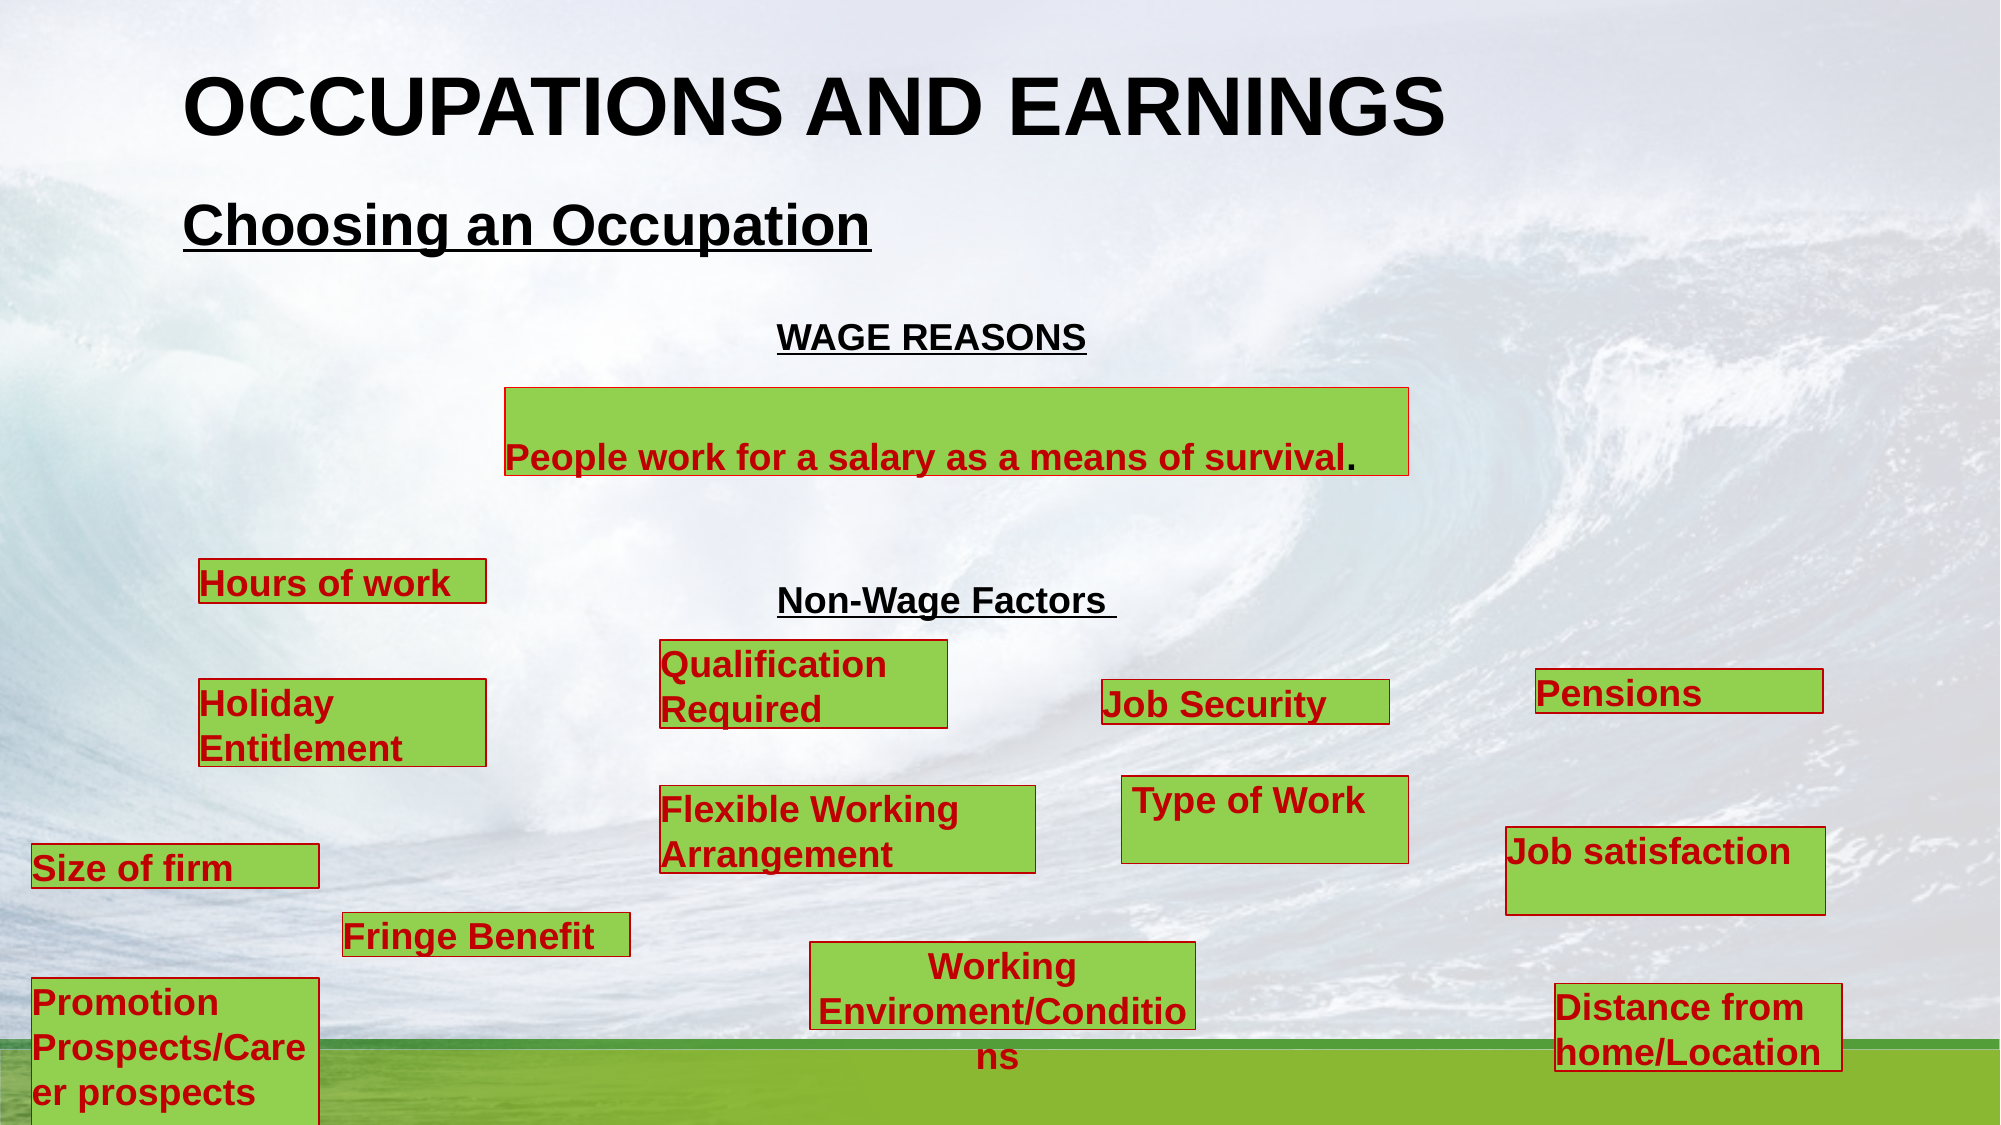

OCCUPATIONS AND EARNINGS
Choosing an Occupation
WAGE REASONS

People work for a salary as a means of survival.
Hours of work
Non-Wage Factors
Qualification Required
Pensions
Holiday
Entitlement
Job Security
 Type of Work
Flexible Working Arrangement
Job satisfaction
Size of firm
Fringe Benefit
Working Enviroment/Conditions
Promotion Prospects/Career prospects
Distance from home/Location